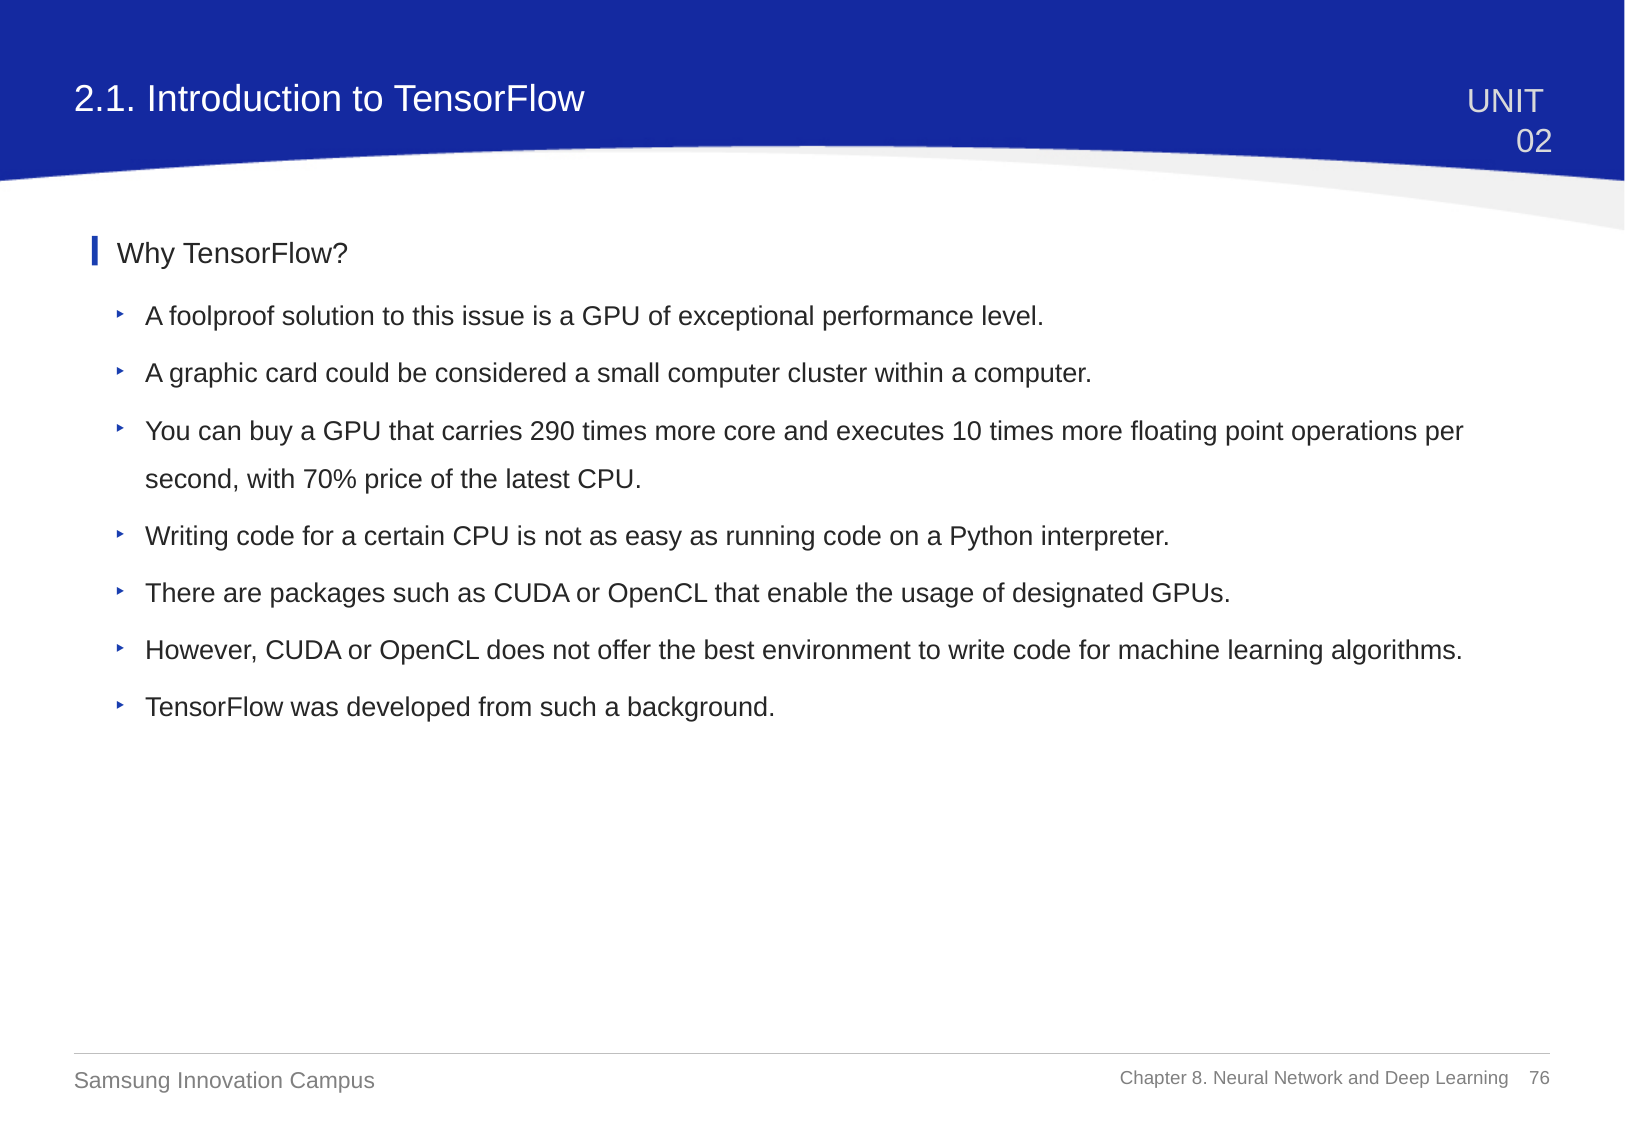

2.1. Introduction to TensorFlow
UNIT  02
Why TensorFlow?

A foolproof solution to this issue is a GPU of exceptional performance level.
A graphic card could be considered a small computer cluster within a computer.
You can buy a GPU that carries 290 times more core and executes 10 times more floating point operations per second, with 70% price of the latest CPU.
Writing code for a certain CPU is not as easy as running code on a Python interpreter.
There are packages such as CUDA or OpenCL that enable the usage of designated GPUs.
However, CUDA or OpenCL does not offer the best environment to write code for machine learning algorithms.
TensorFlow was developed from such a background.